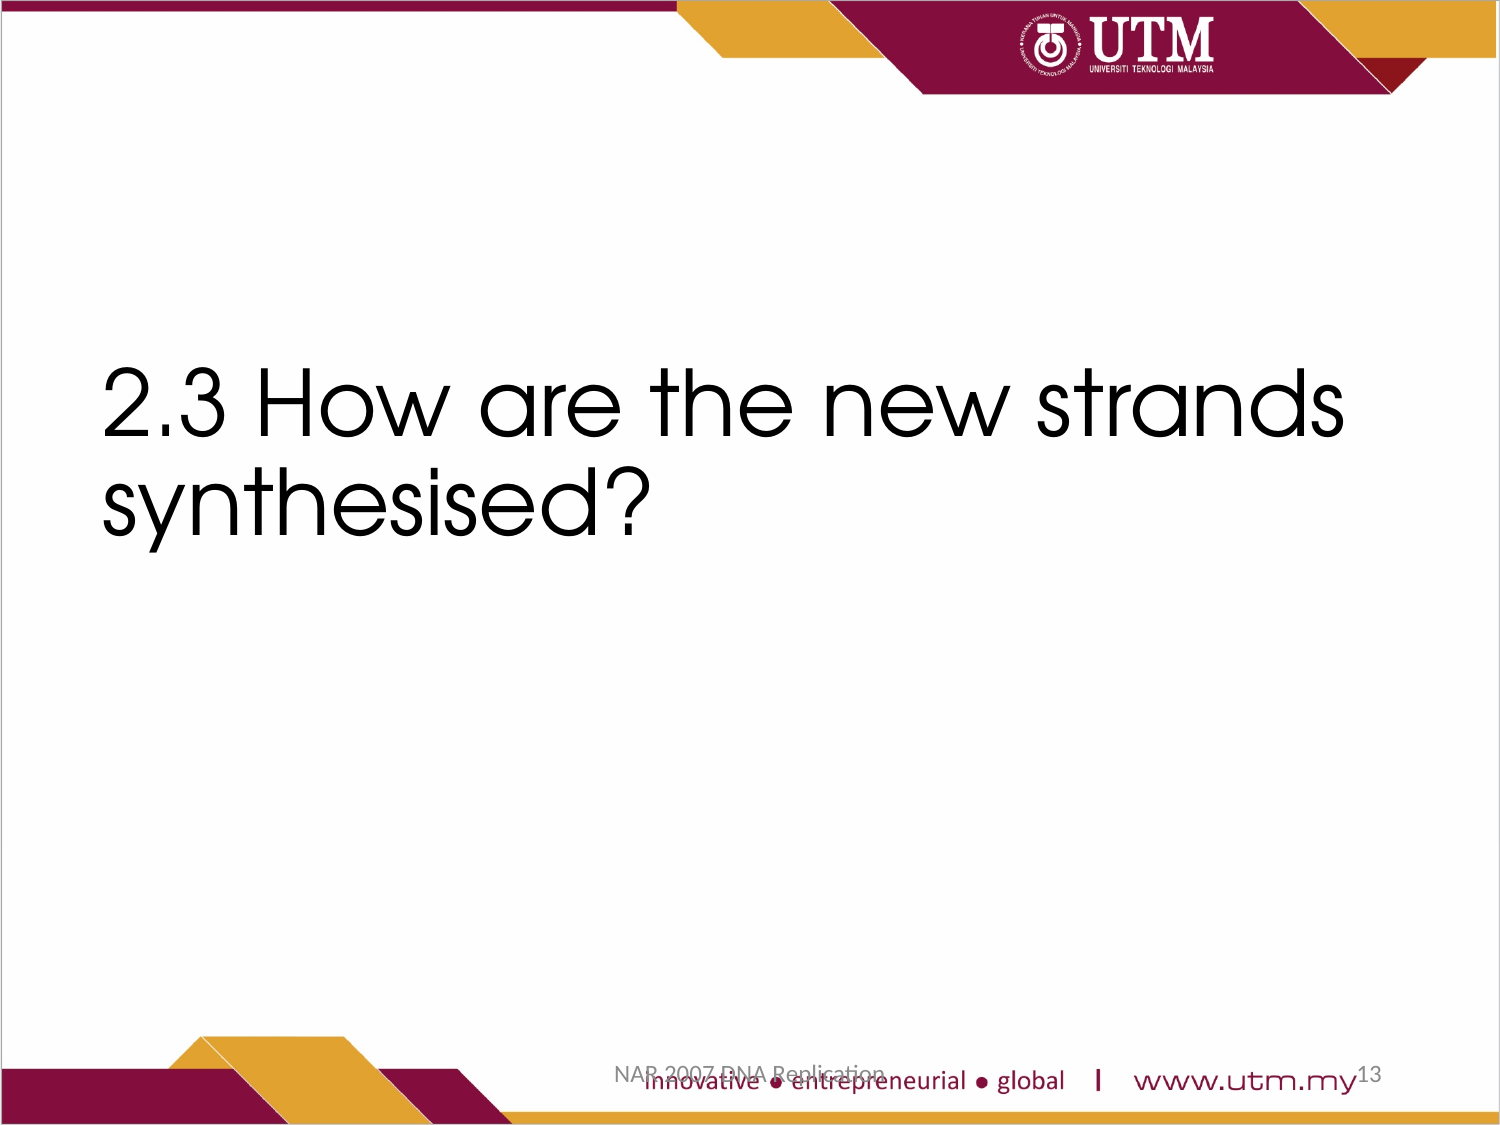

# 2.3 How are the new strands synthesised?
NAR 2007 DNA Replication
13